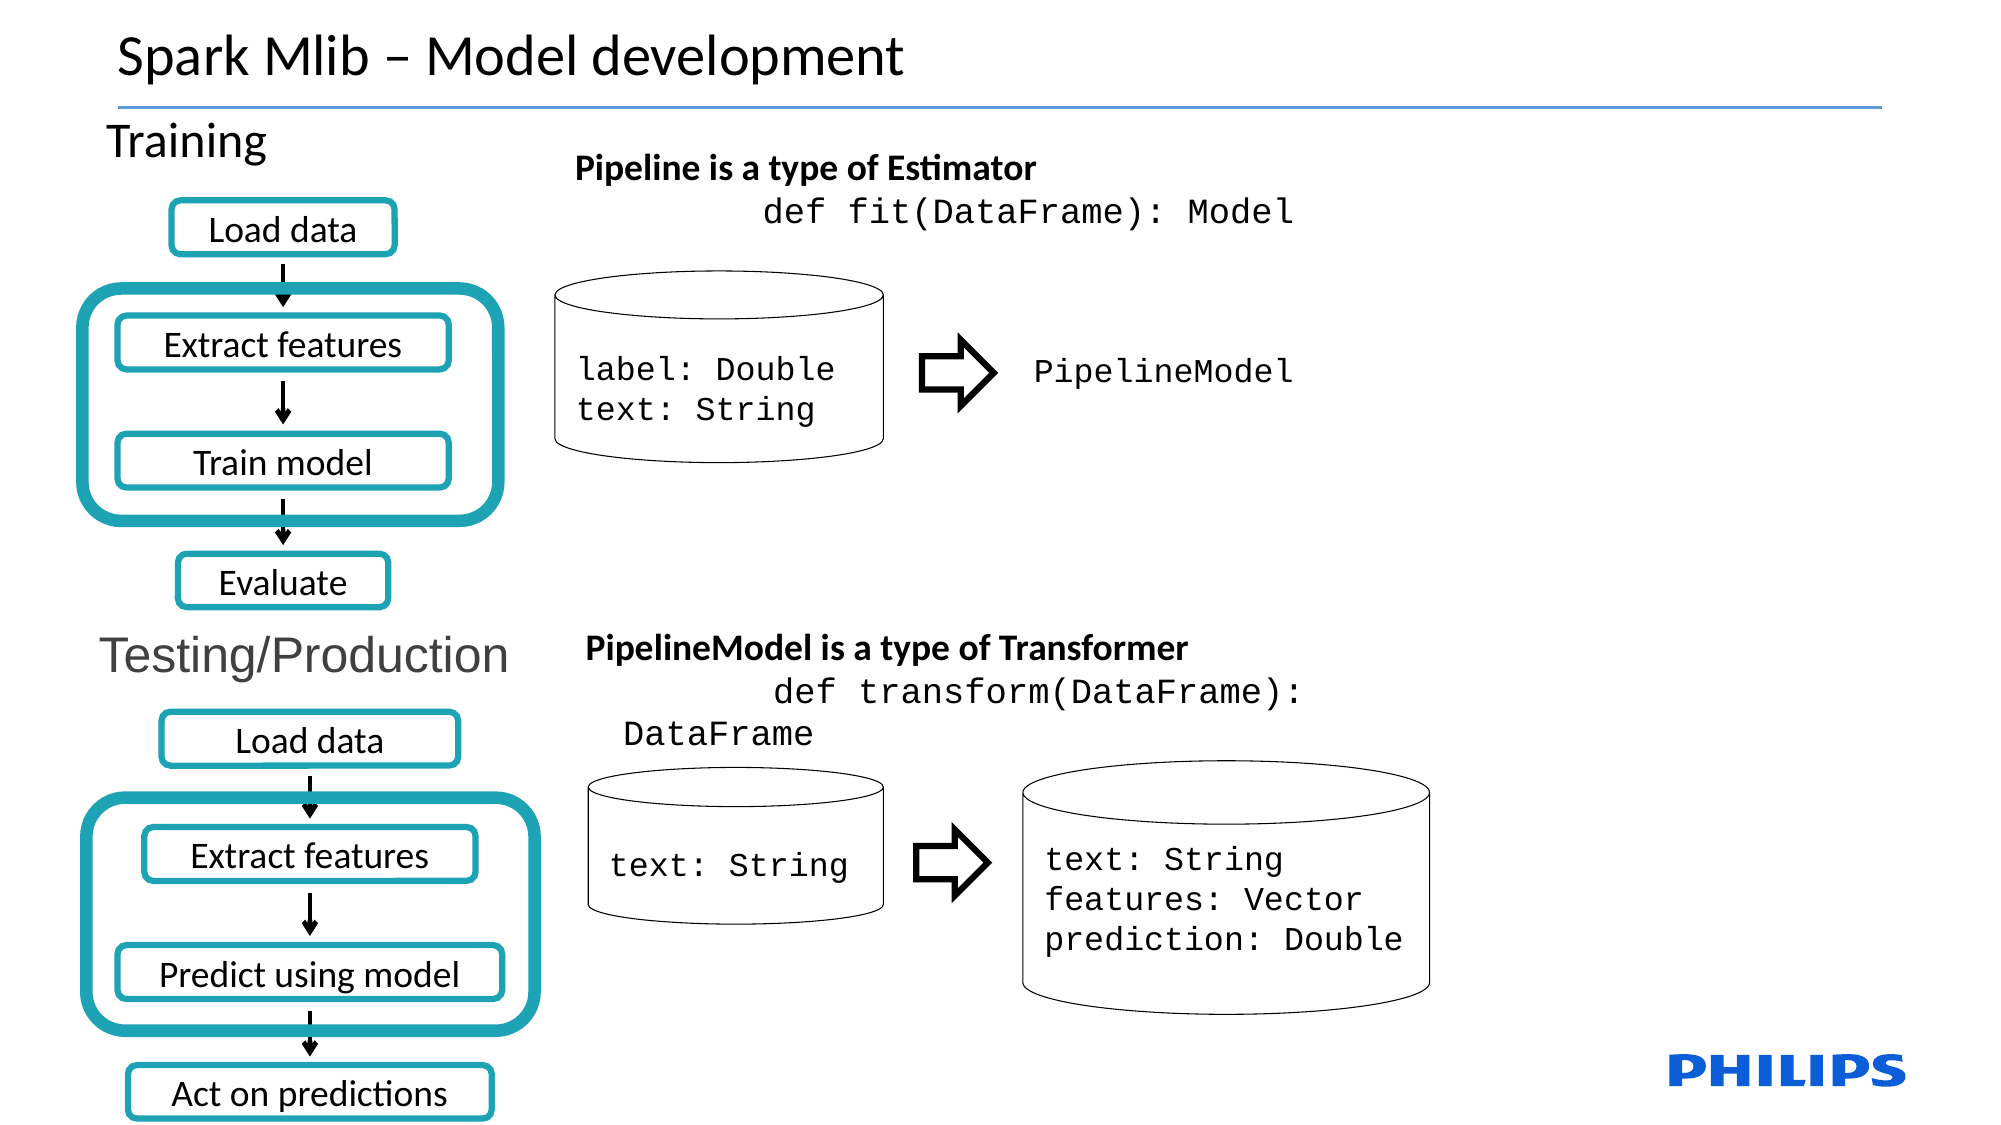

Spark Mlib – Model development
Training
Pipeline is a type of Estimator
	def fit(DataFrame): Model
Load data

Extract features
label: Double
text: String

PipelineModel
Train model
Evaluate
Testing/Production
PipelineModel is a type of Transformer
	def transform(DataFrame): DataFrame
Load data

Extract features

text: String
features: Vector
prediction: Double
text: String
Predict using model
Act on predictions